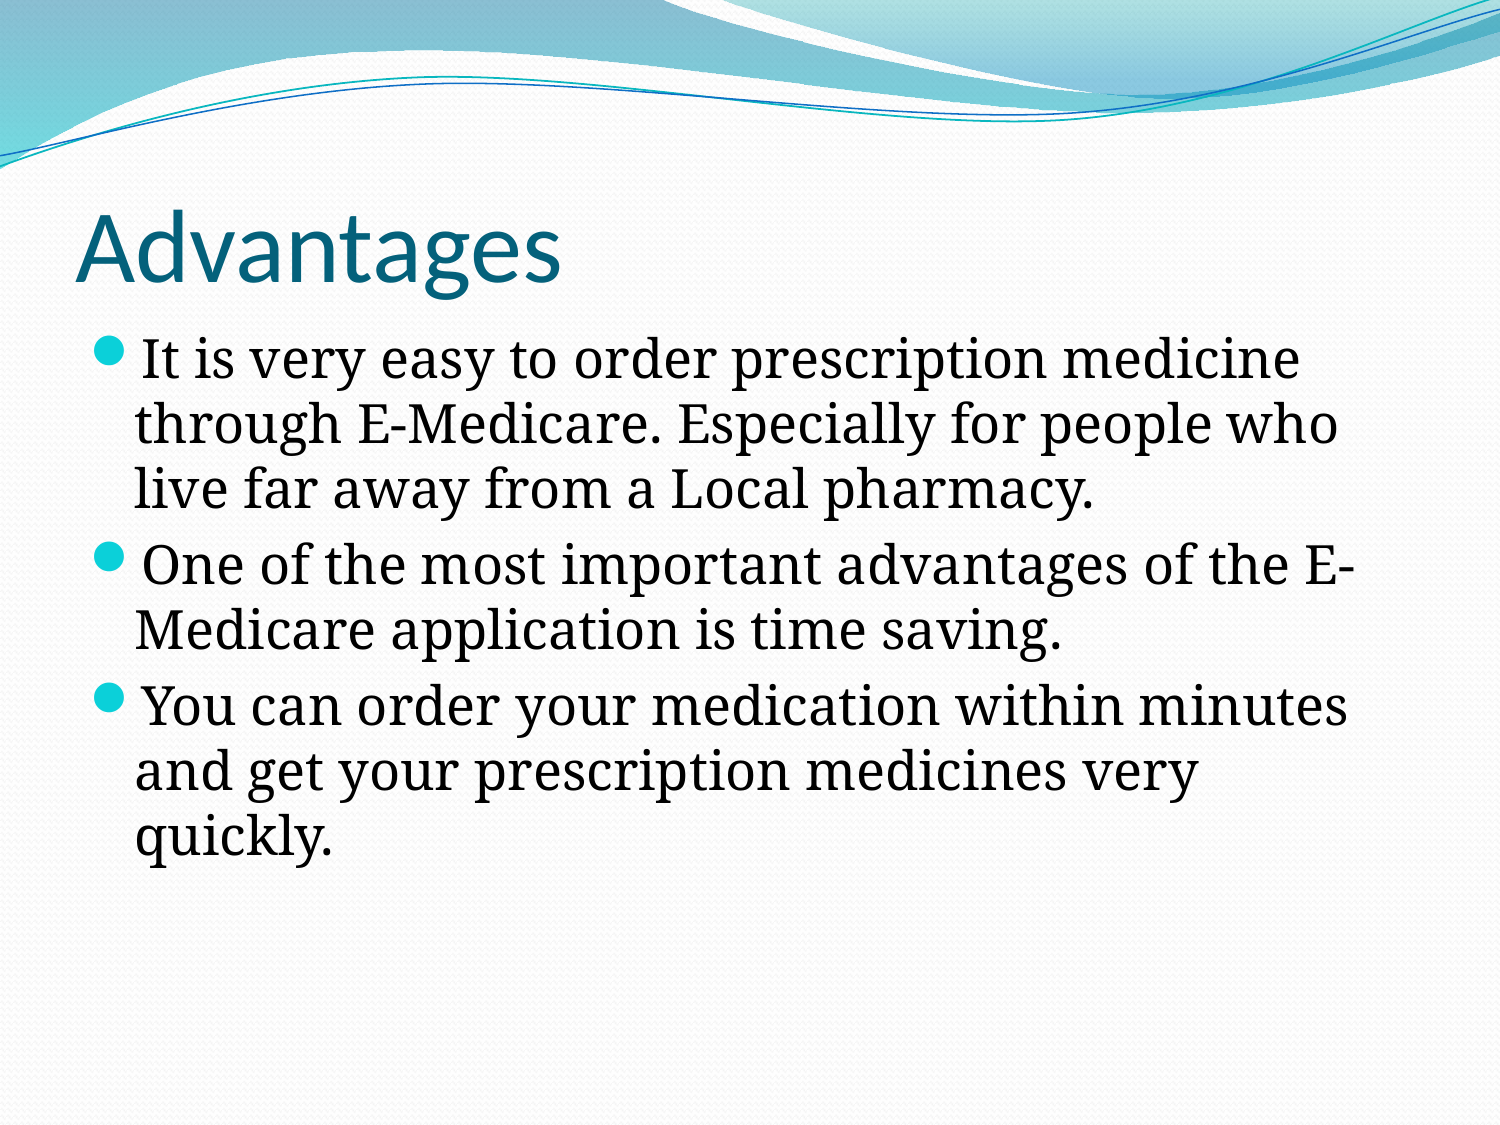

# Advantages
It is very easy to order prescription medicine through E-Medicare. Especially for people who live far away from a Local pharmacy.
One of the most important advantages of the E-Medicare application is time saving.
You can order your medication within minutes and get your prescription medicines very quickly.